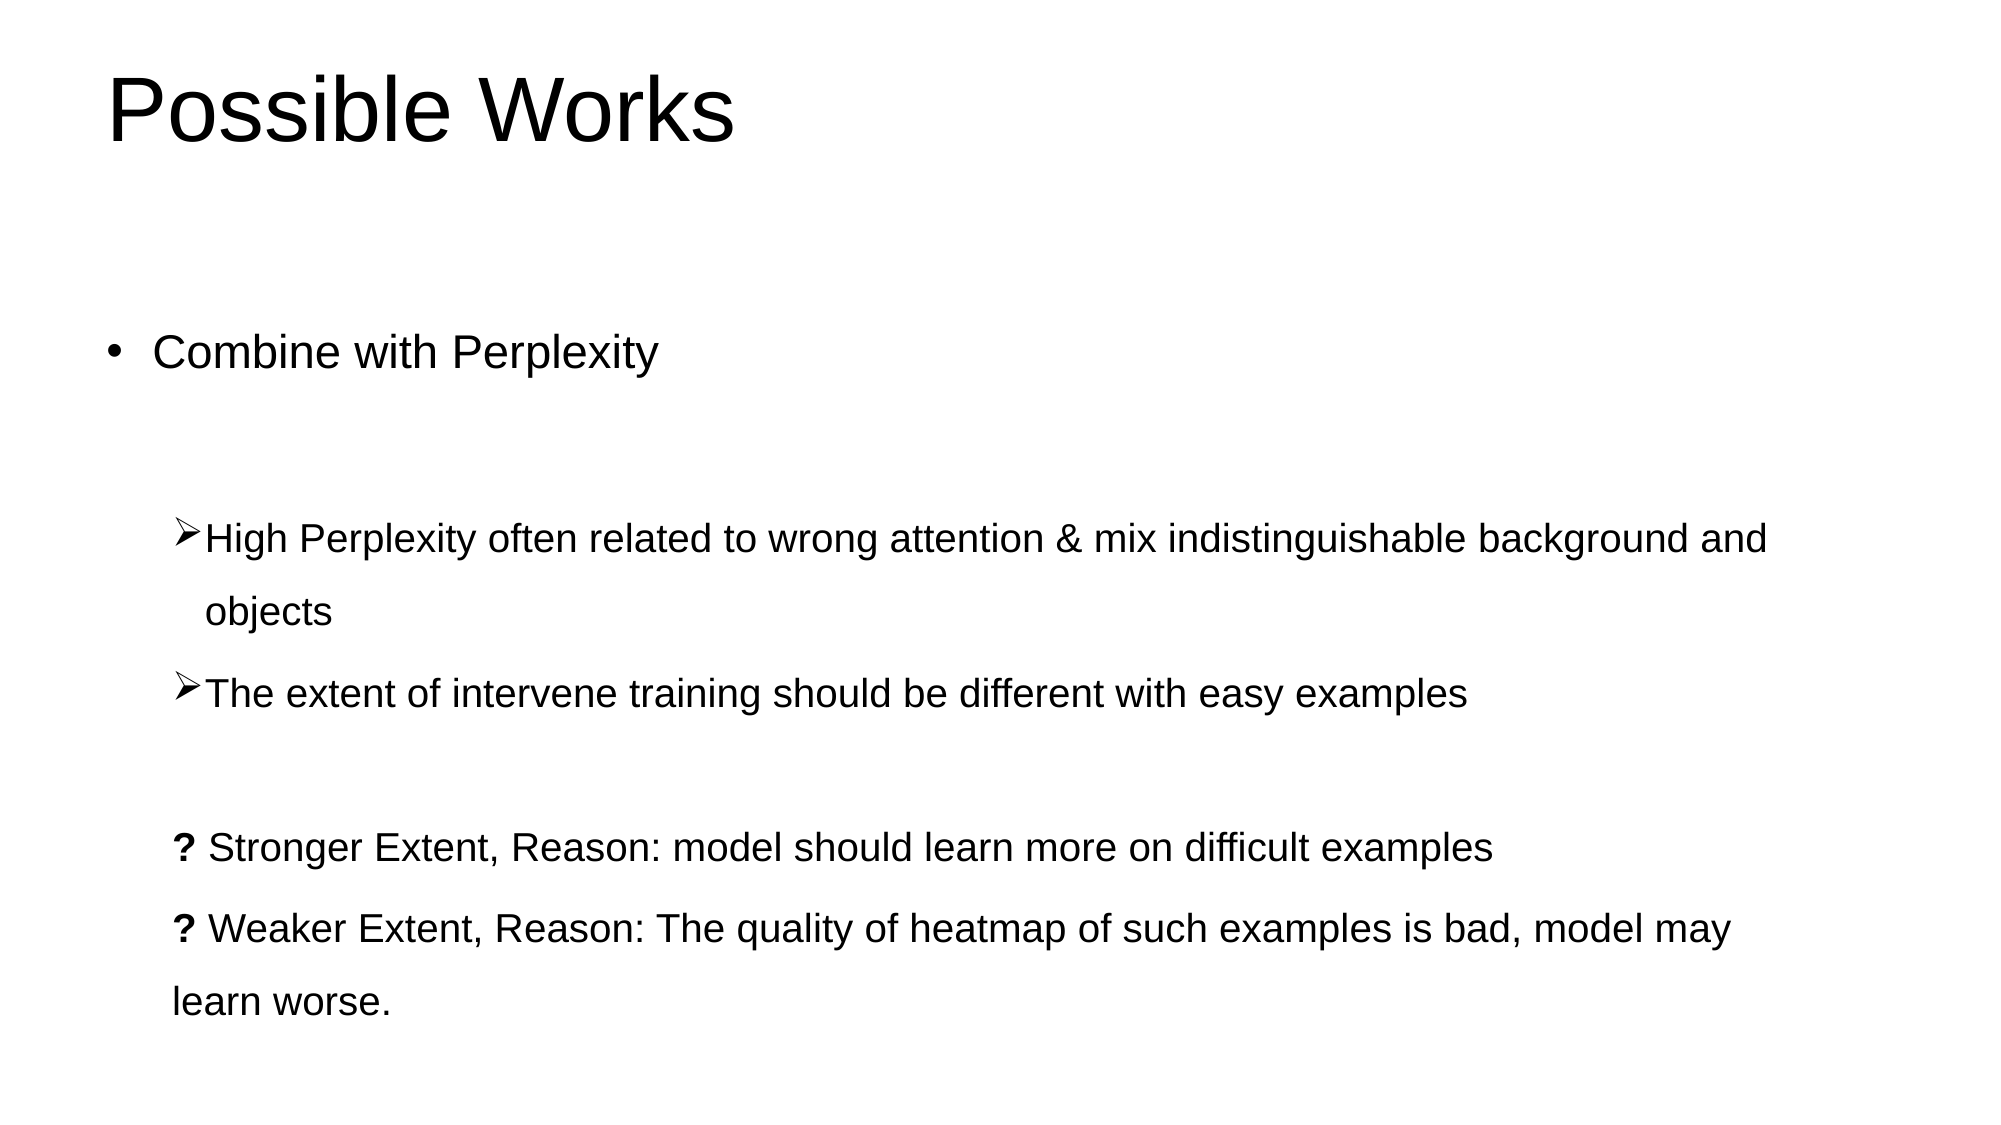

# Possible Works

 Combine with Perplexity

High Perplexity often related to wrong attention & mix indistinguishable background and objects
The extent of intervene training should be different with easy examples
? Stronger Extent, Reason: model should learn more on difficult examples
? Weaker Extent, Reason: The quality of heatmap of such examples is bad, model may learn worse.